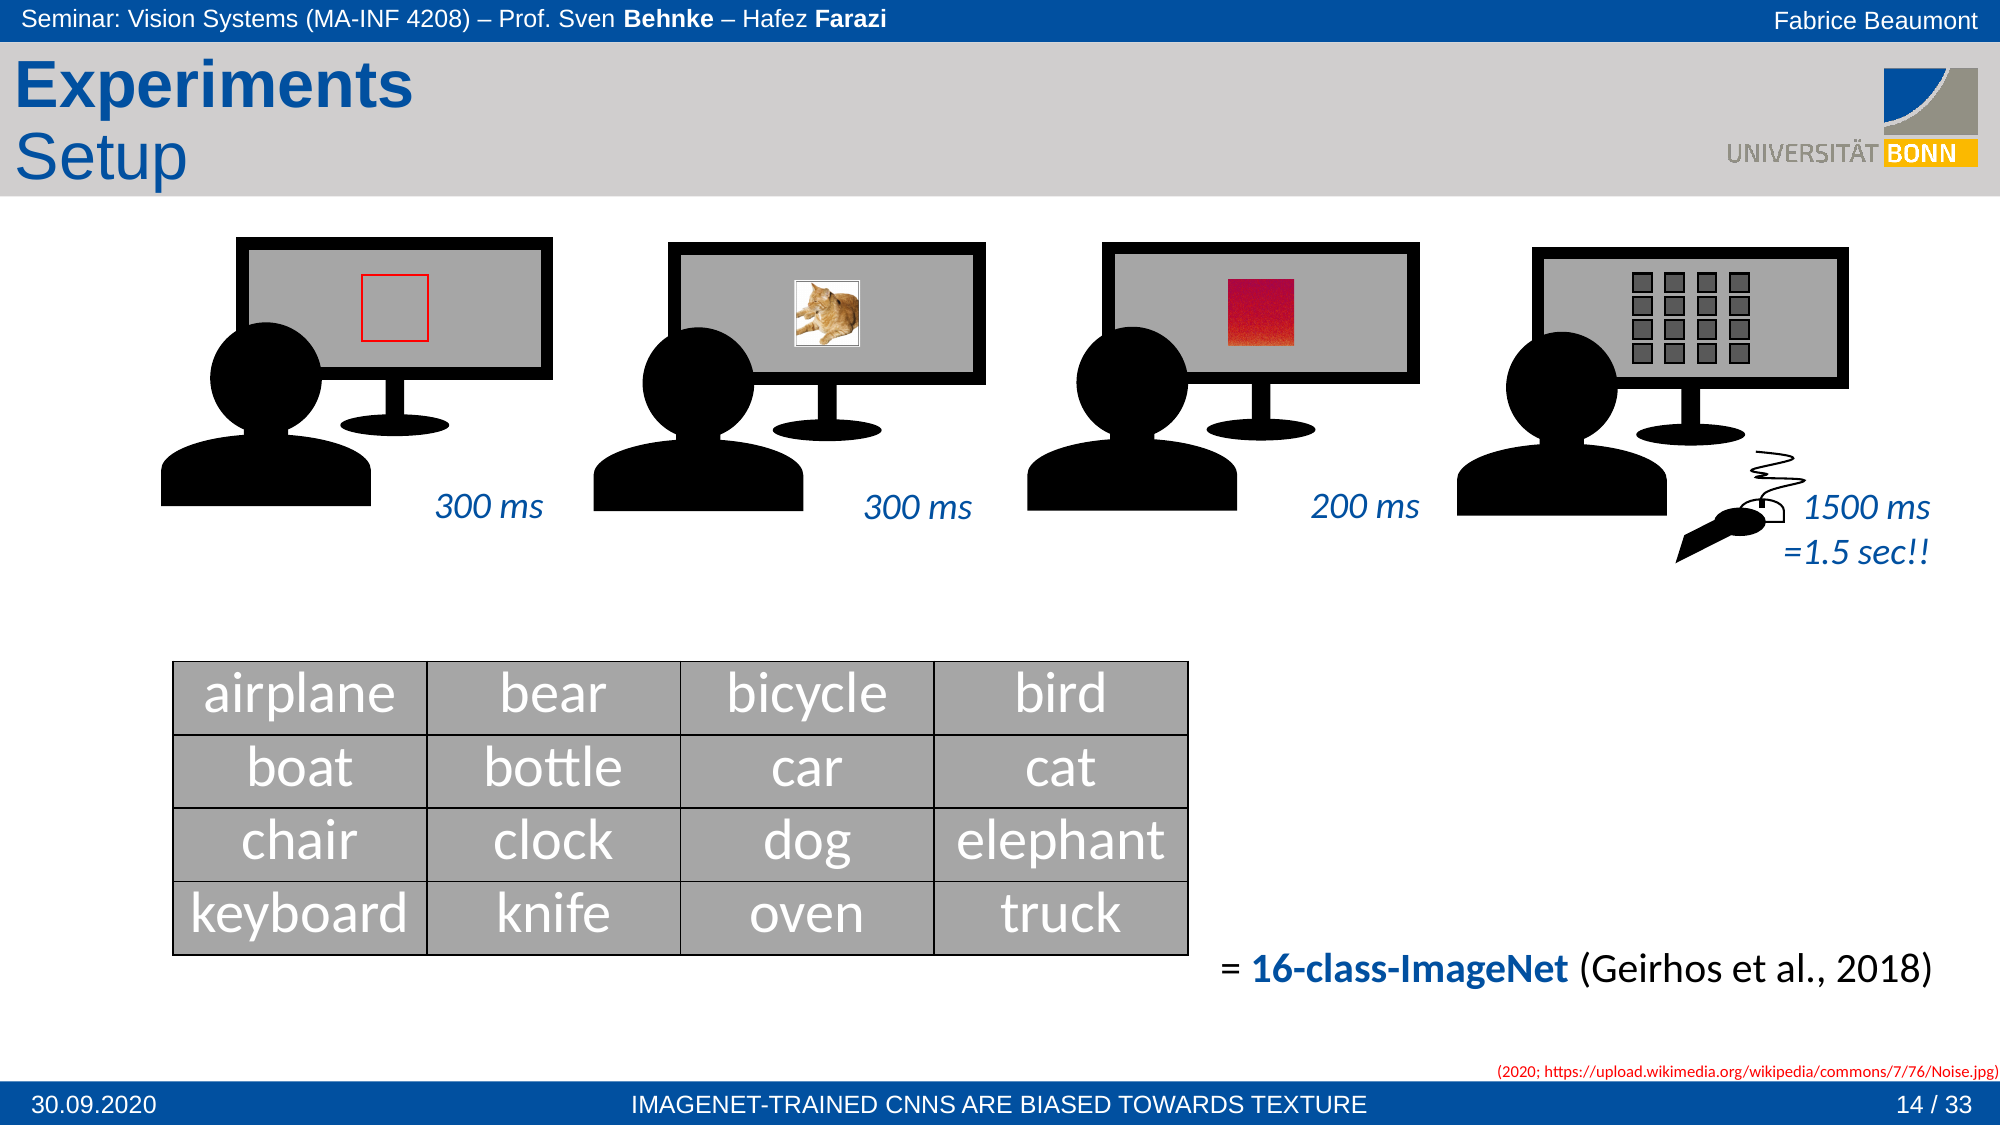

Experiments
Setup

300 ms
200 ms
300 ms
1500 ms
=1.5 sec!!
| airplane | bear | bicycle | bird |
| --- | --- | --- | --- |
| boat | bottle | car | cat |
| chair | clock | dog | elephant |
| keyboard | knife | oven | truck |
= 16-class-ImageNet (Geirhos et al., 2018)
(2020; https://upload.wikimedia.org/wikipedia/commons/7/76/Noise.jpg)
14 / 33